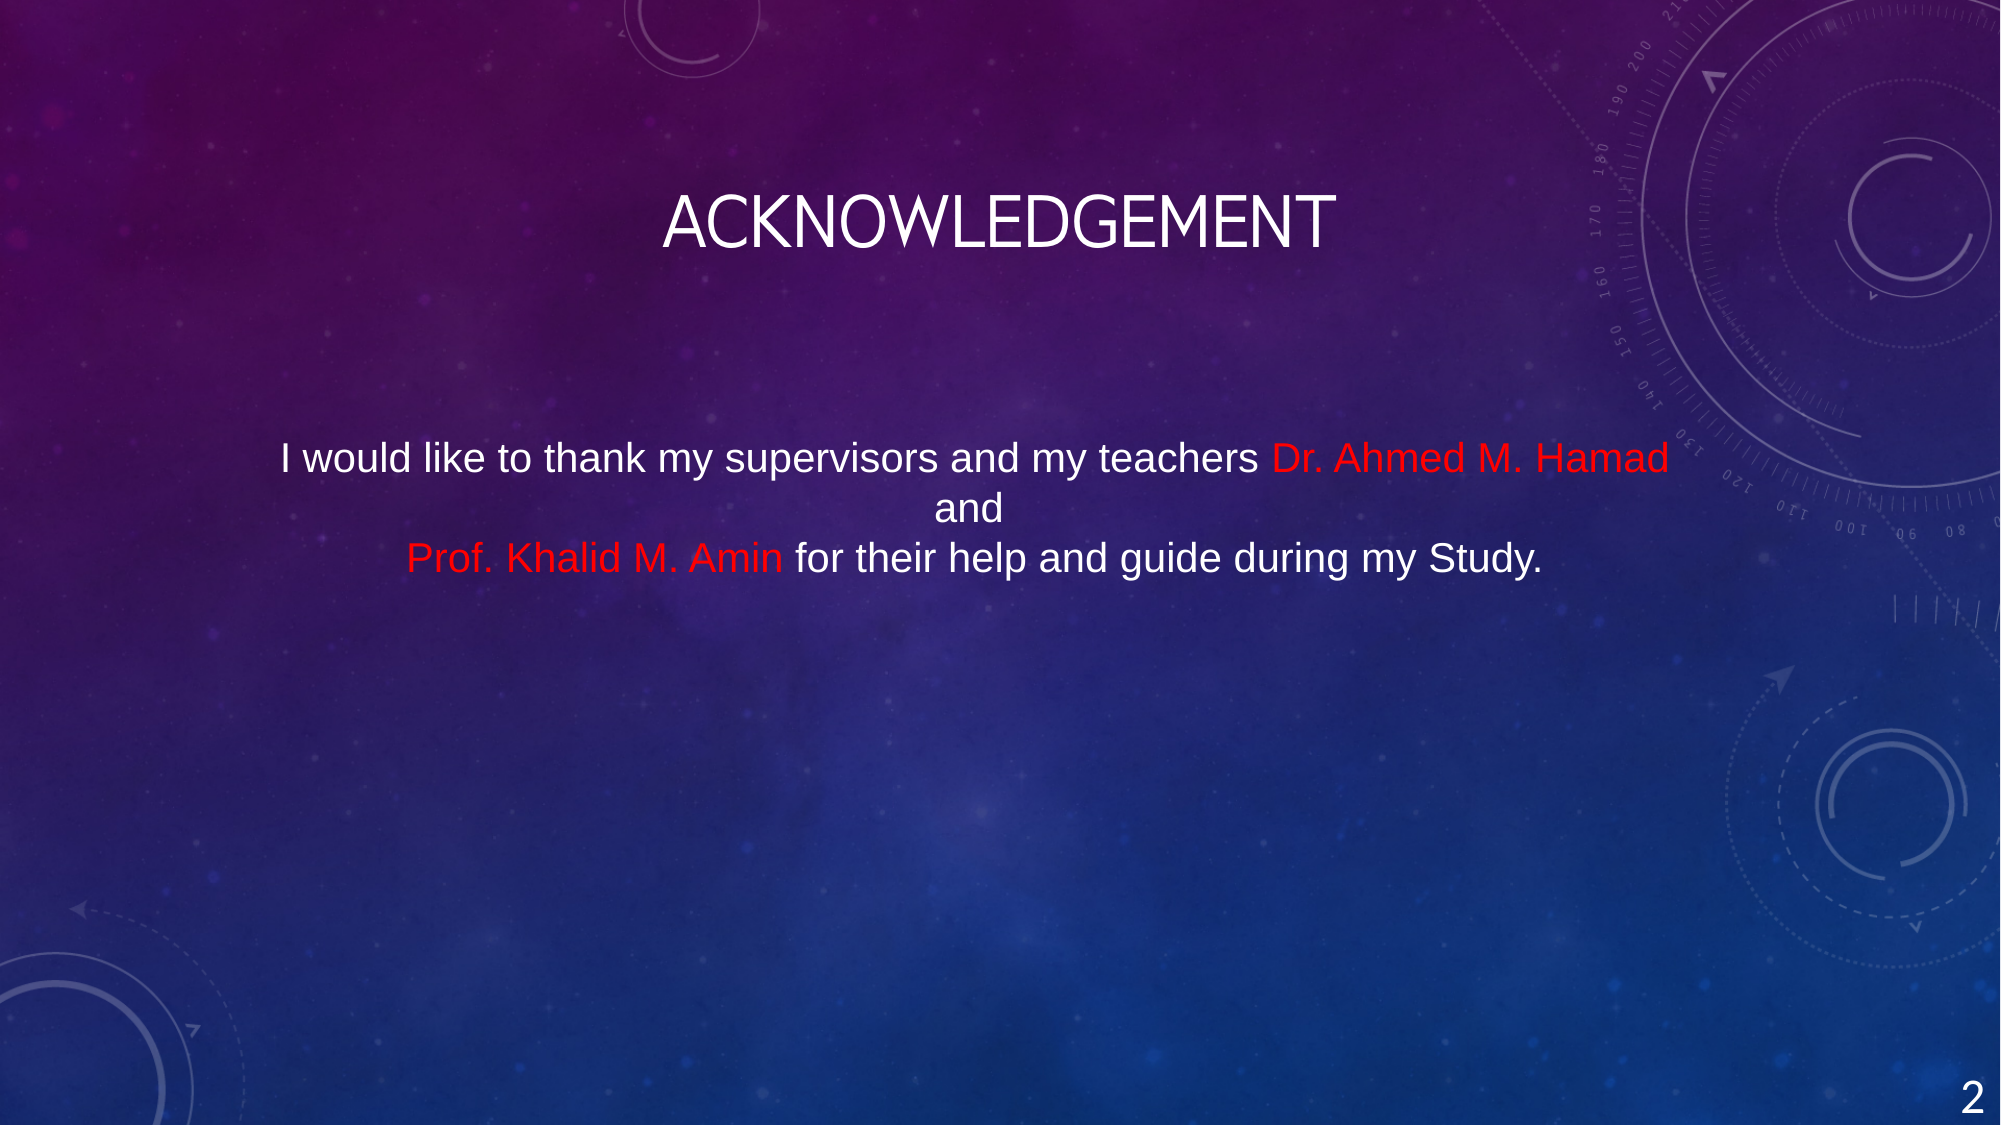

# Acknowledgement
I would like to thank my supervisors and my teachers Dr. Ahmed M. Hamad and
 Prof. Khalid M. Amin for their help and guide during my Study.
2